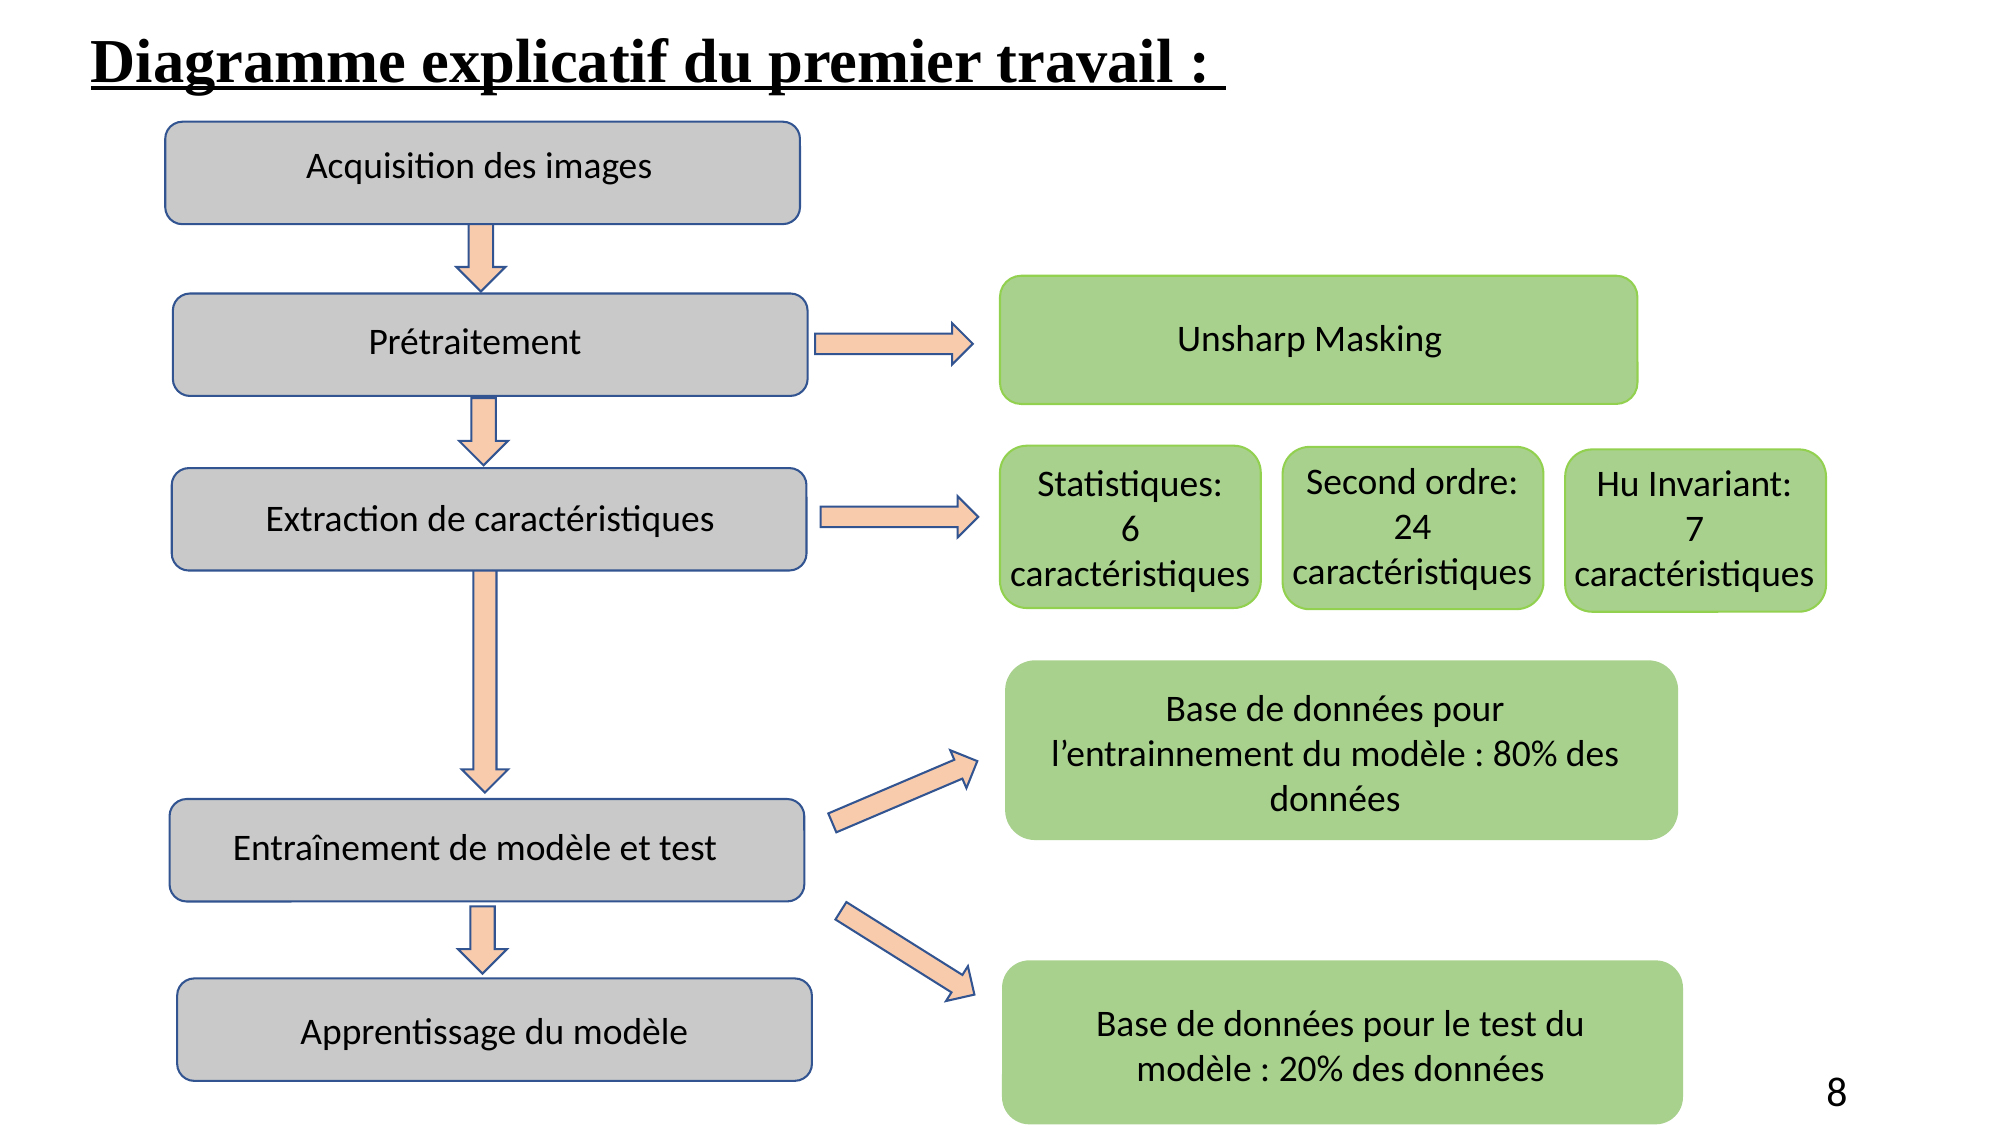

Diagramme explicatif du premier travail :

Acquisition des images

Unsharp Masking
Prétraitement

Second ordre:
24 caractéristiques

Statistiques:
6 caractéristiques

Hu Invariant:
7 caractéristiques

Extraction de caractéristiques

Base de données pour l’entrainnement du modèle : 80% des données

Entraînement de modèle et test

Base de données pour le test du modèle : 20% des données
Apprentissage du modèle
8